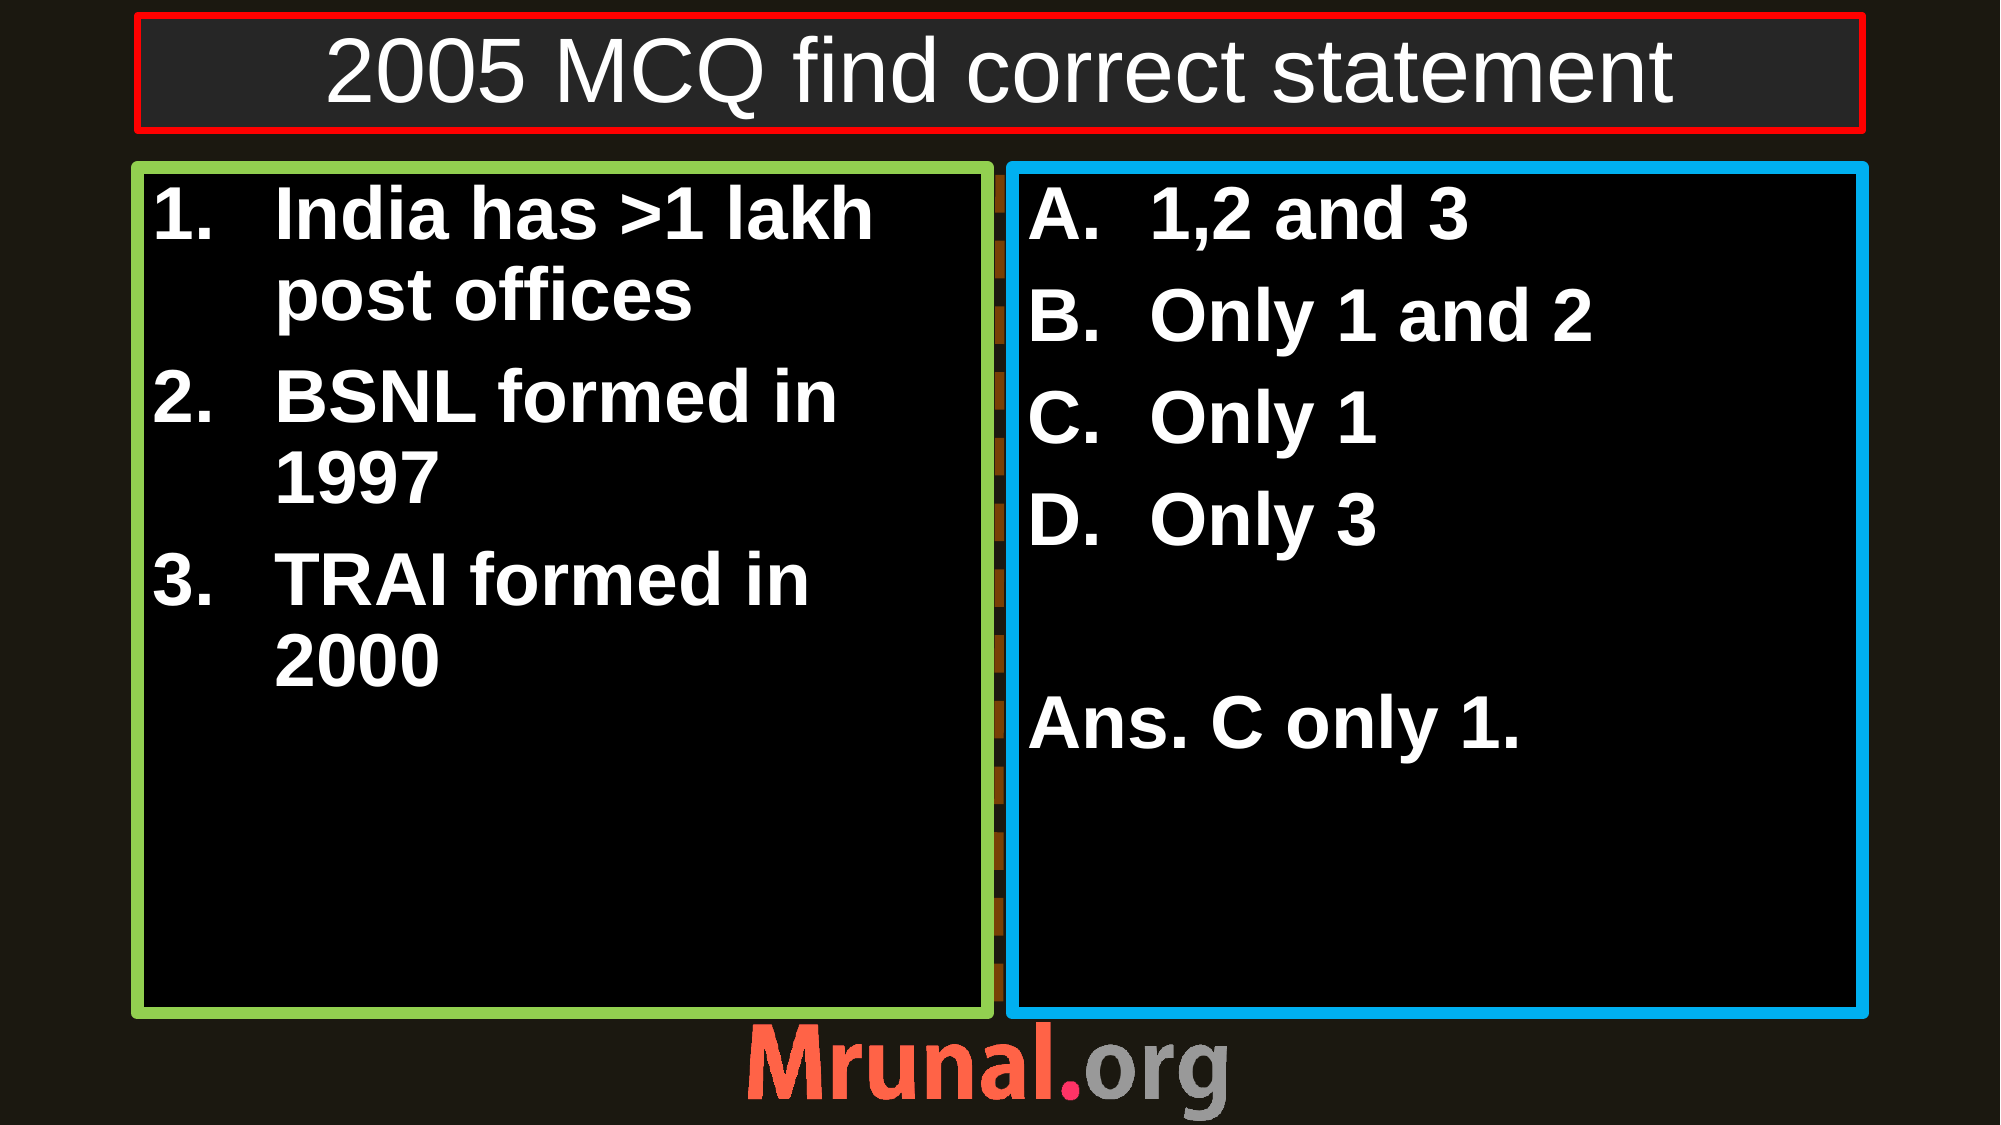

# 2005 MCQ find correct statement
India has >1 lakh post offices
BSNL formed in 1997
TRAI formed in 2000
1,2 and 3
Only 1 and 2
Only 1
Only 3

Ans. C only 1.